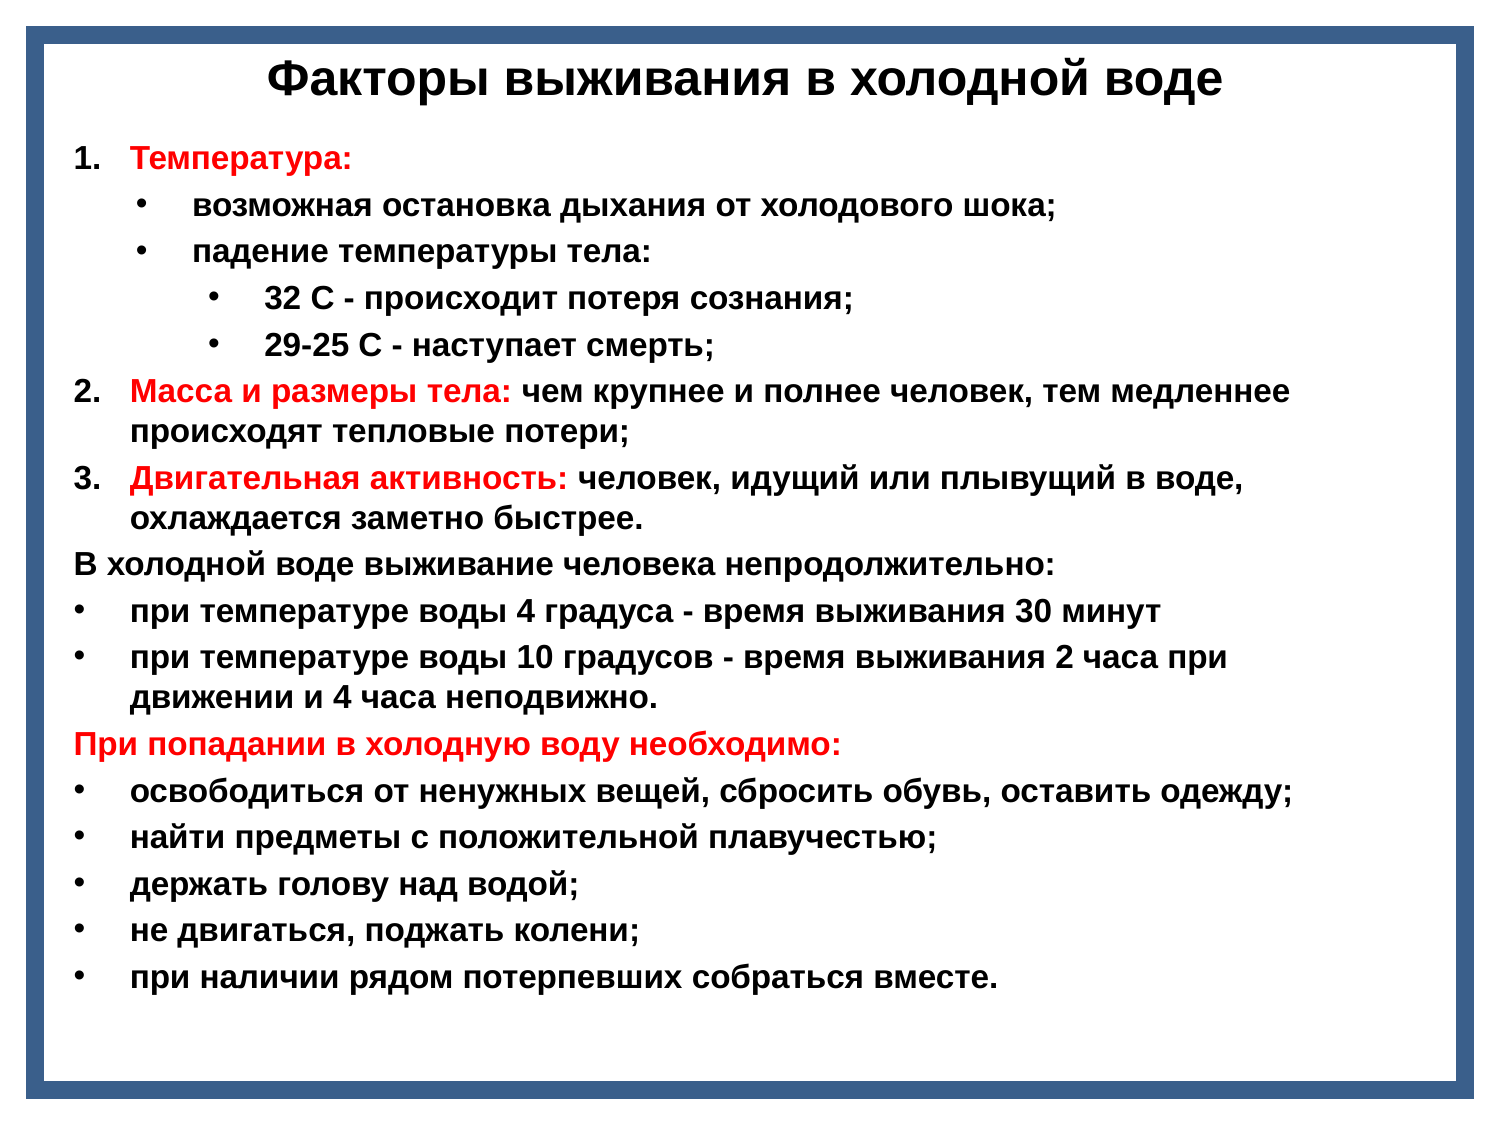

# Факторы выживания в холодной воде

1.	Температура:
возможная остановка дыхания от холодового шока;
падение температуры тела:
32 С - происходит потеря сознания;
29-25 С - наступает смерть;
2.	Масса и размеры тела: чем крупнее и полнее человек, тем медленнее происходят тепловые потери;
3.	Двигательная активность: человек, идущий или плывущий в воде, охлаждается заметно быстрее.
В холодной воде выживание человека непродолжительно:
при температуре воды 4 градуса - время выживания 30 минут
при температуре воды 10 градусов - время выживания 2 часа при движении и 4 часа неподвижно.
При попадании в холодную воду необходимо:
освободиться от ненужных вещей, сбросить обувь, оставить одежду;
найти предметы с положительной плавучестью;
держать голову над водой;
не двигаться, поджать колени;
при наличии рядом потерпевших собраться вместе.